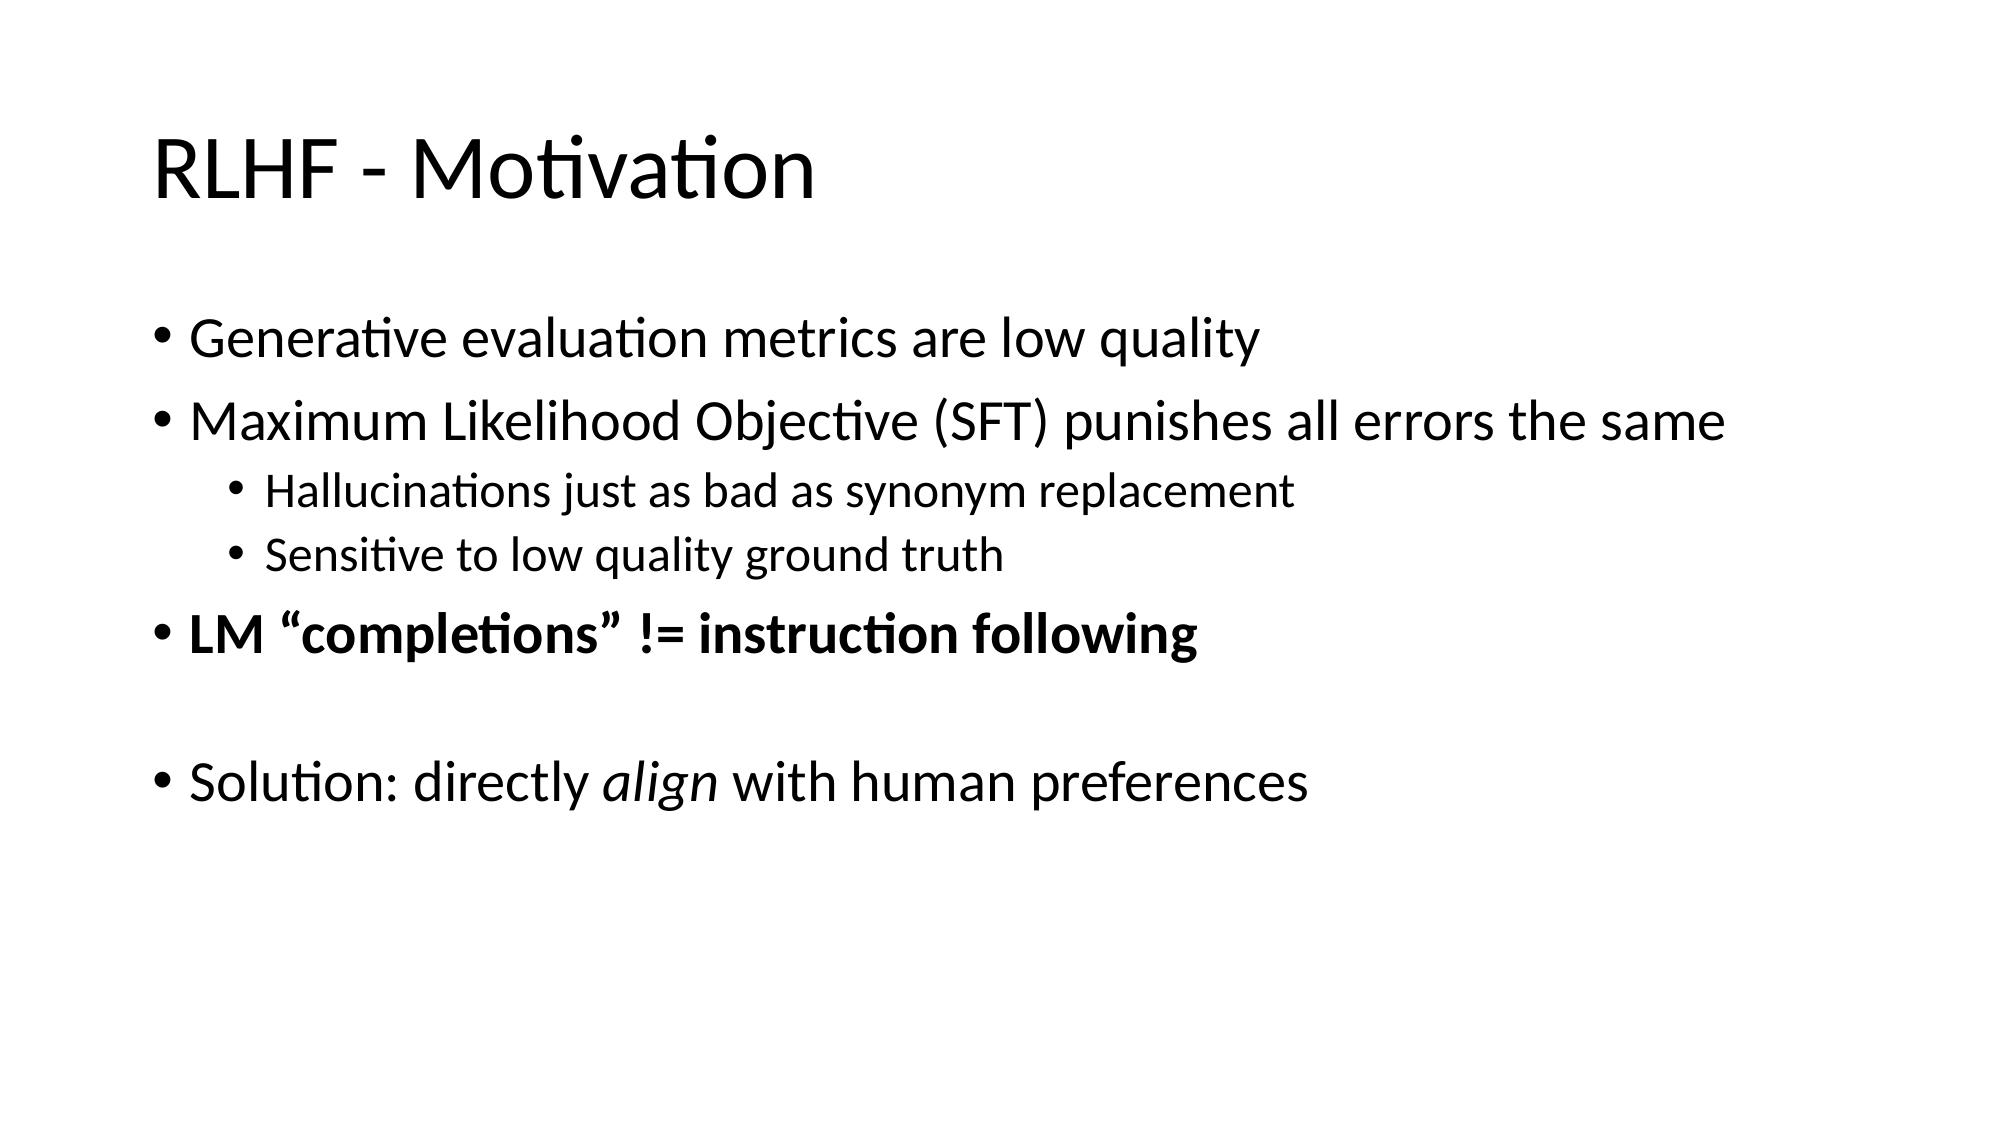

# RLHF - Motivation
Generative evaluation metrics are low quality
Maximum Likelihood Objective (SFT) punishes all errors the same
Hallucinations just as bad as synonym replacement
Sensitive to low quality ground truth
LM “completions” != instruction following

Solution: directly align with human preferences